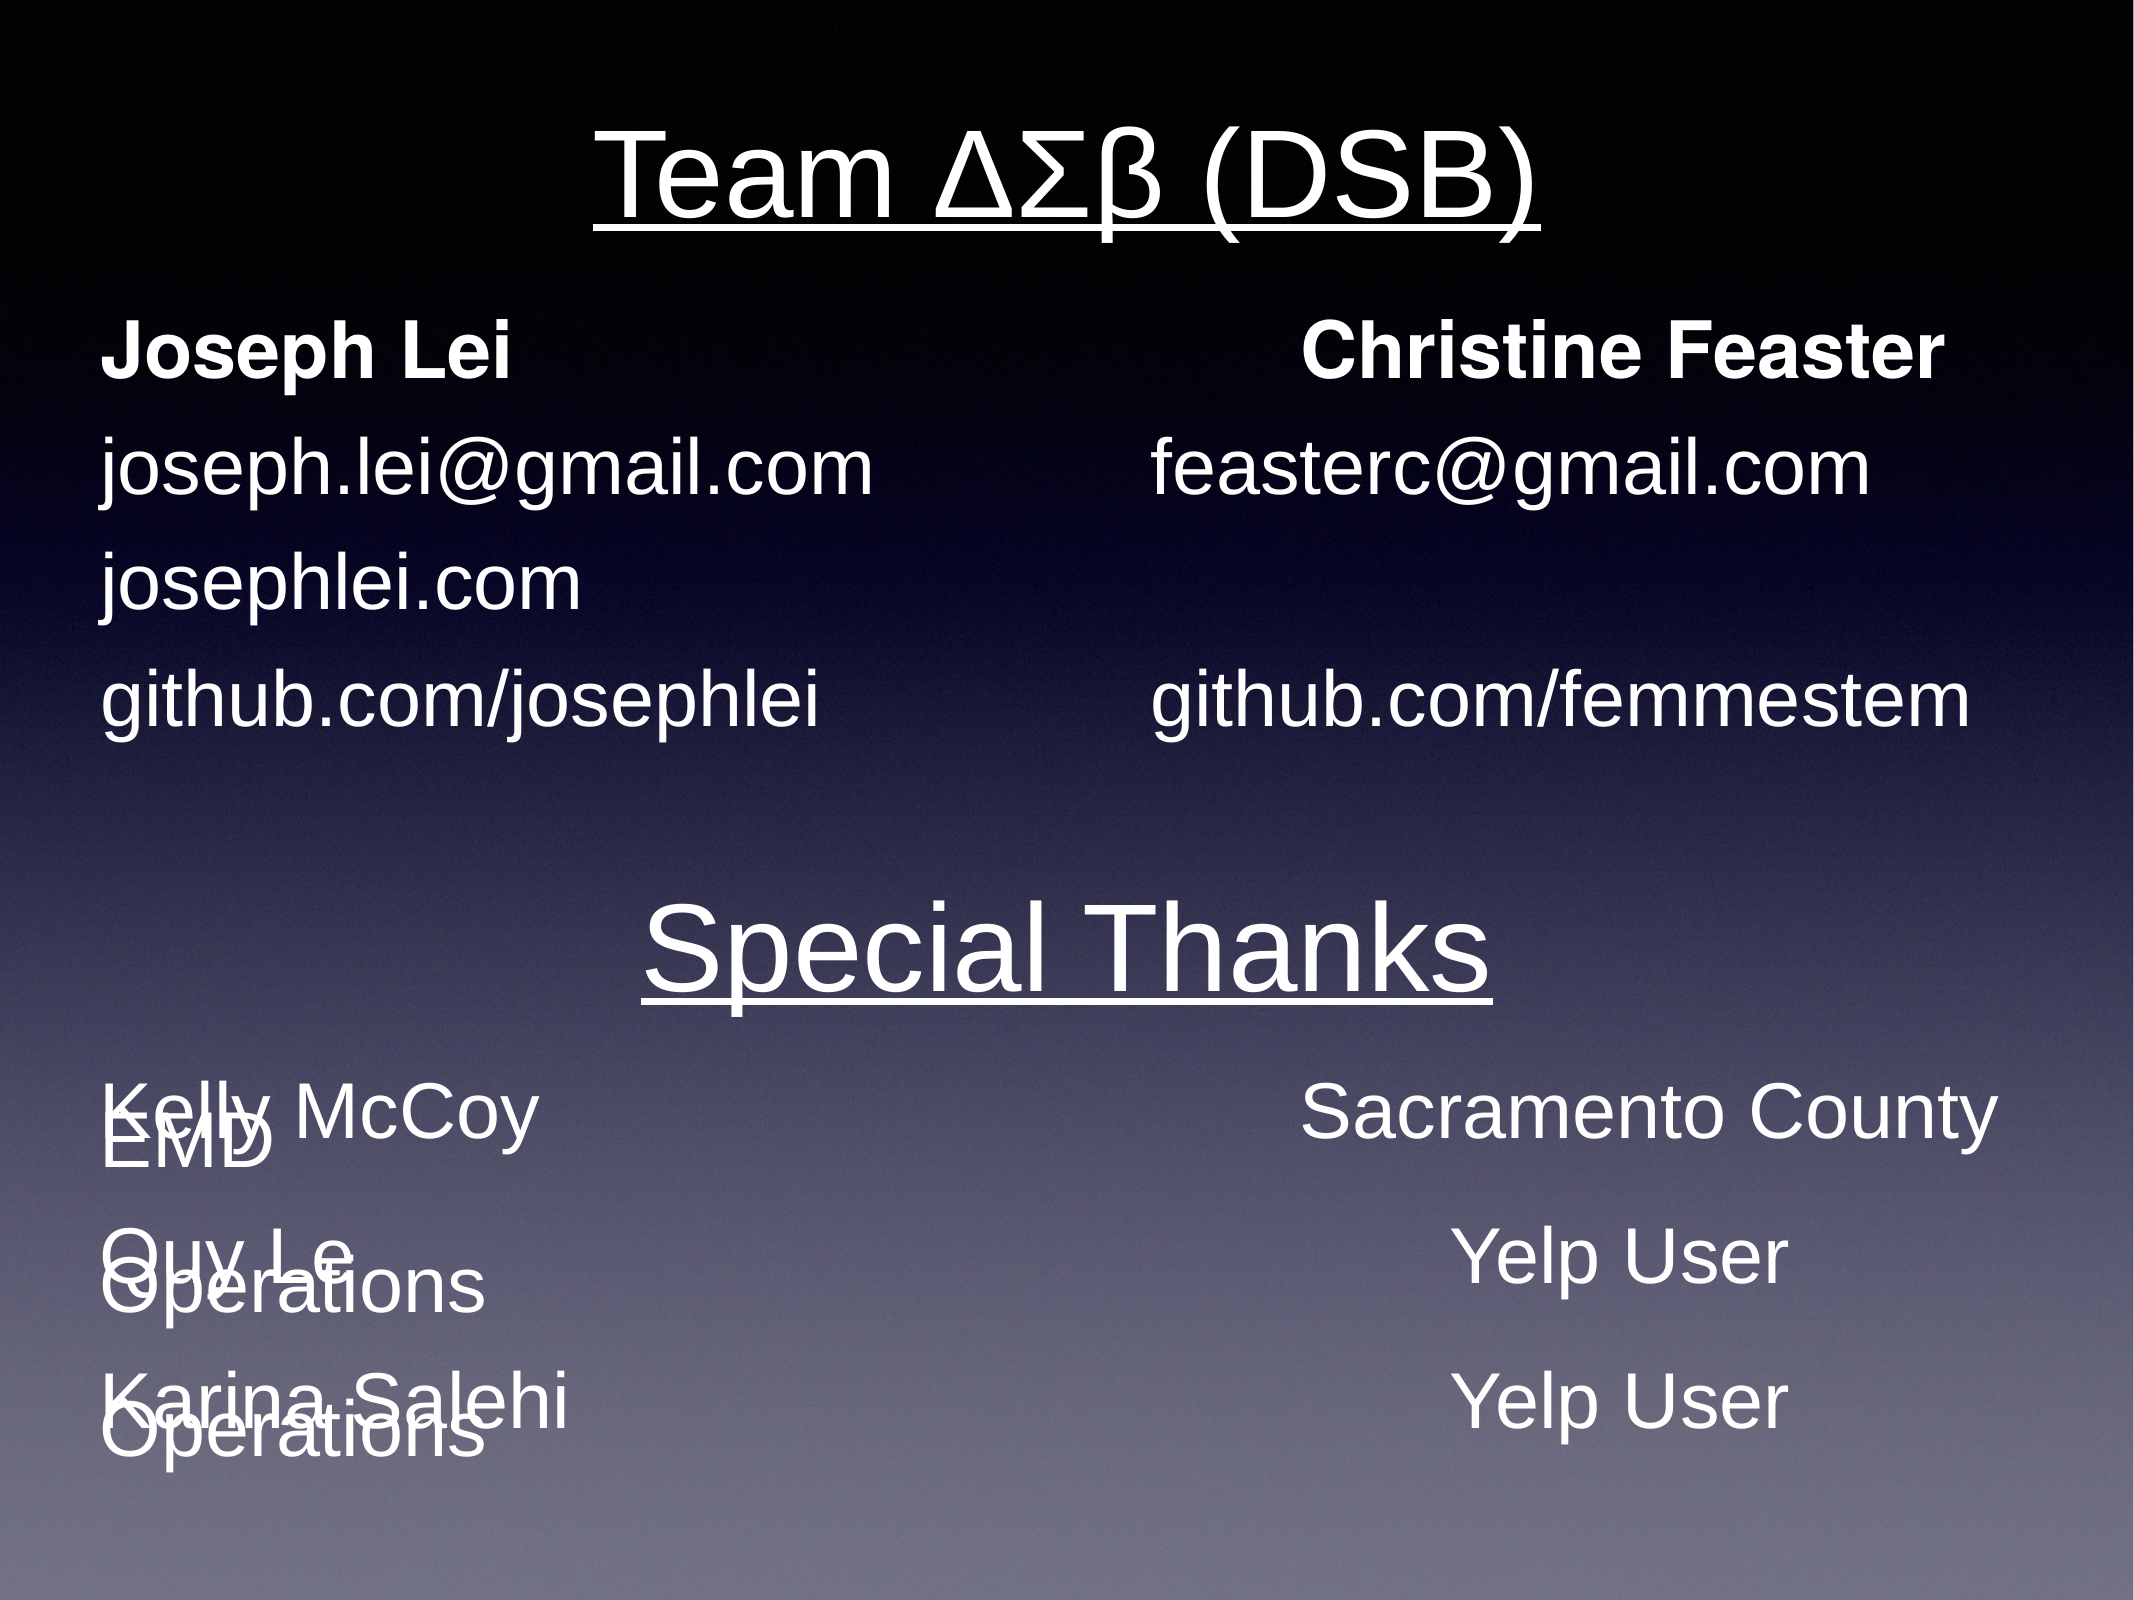

# Team ΔΣβ (DSB)
Joseph Lei						Christine Feaster
joseph.lei@gmail.com		feasterc@gmail.com
josephlei.com
github.com/josephlei			github.com/femmestem
Special Thanks
Kelly McCoy						Sacramento County EMD
Quy Le								Yelp User Operations
Karina Salehi						Yelp User Operations